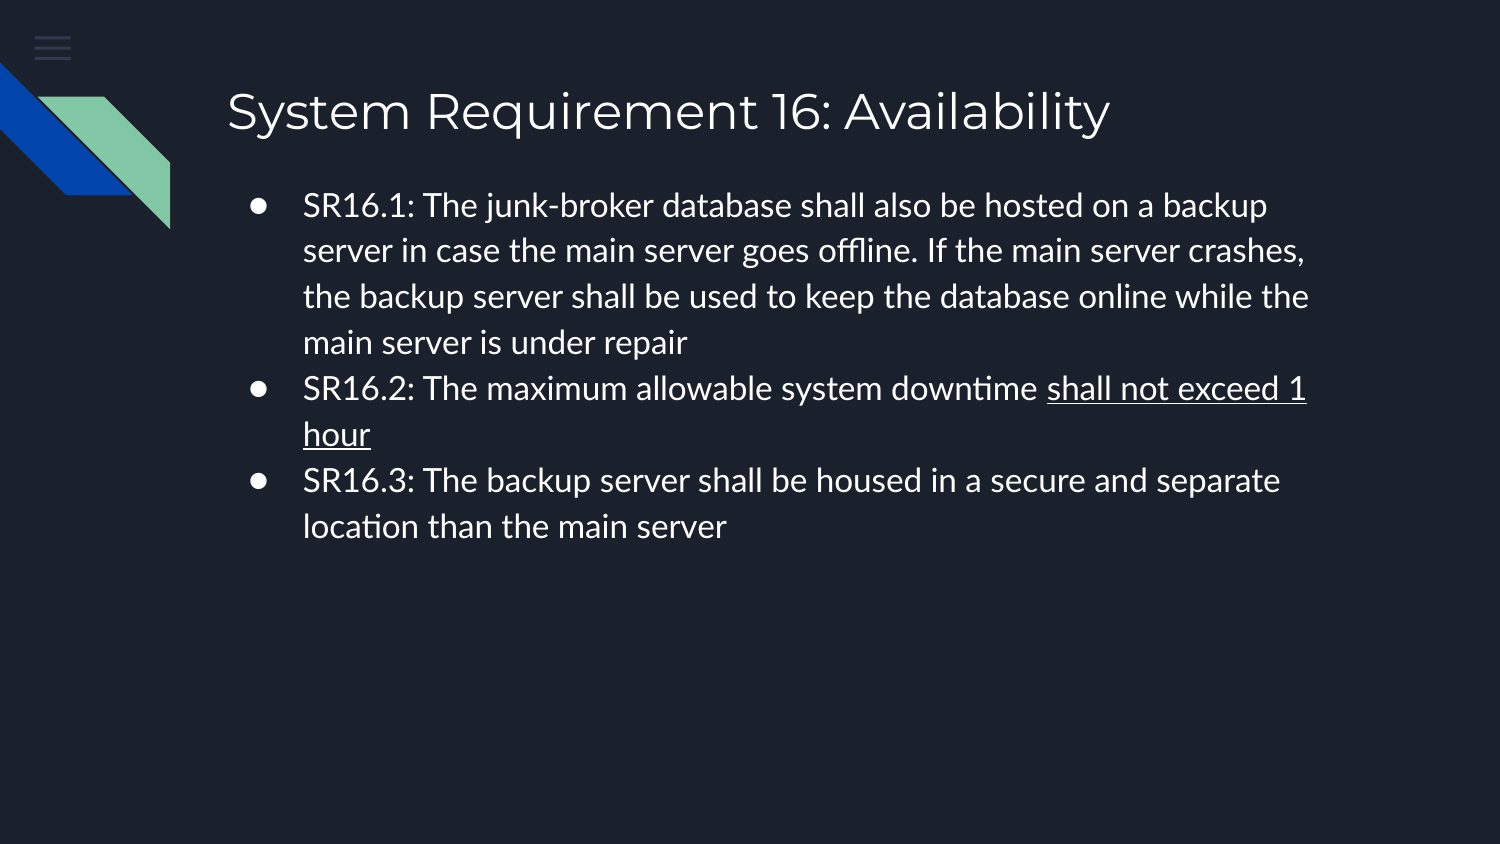

# System Requirement 16: Availability
SR16.1: The junk-broker database shall also be hosted on a backup server in case the main server goes offline. If the main server crashes, the backup server shall be used to keep the database online while the main server is under repair
SR16.2: The maximum allowable system downtime shall not exceed 1 hour
SR16.3: The backup server shall be housed in a secure and separate location than the main server